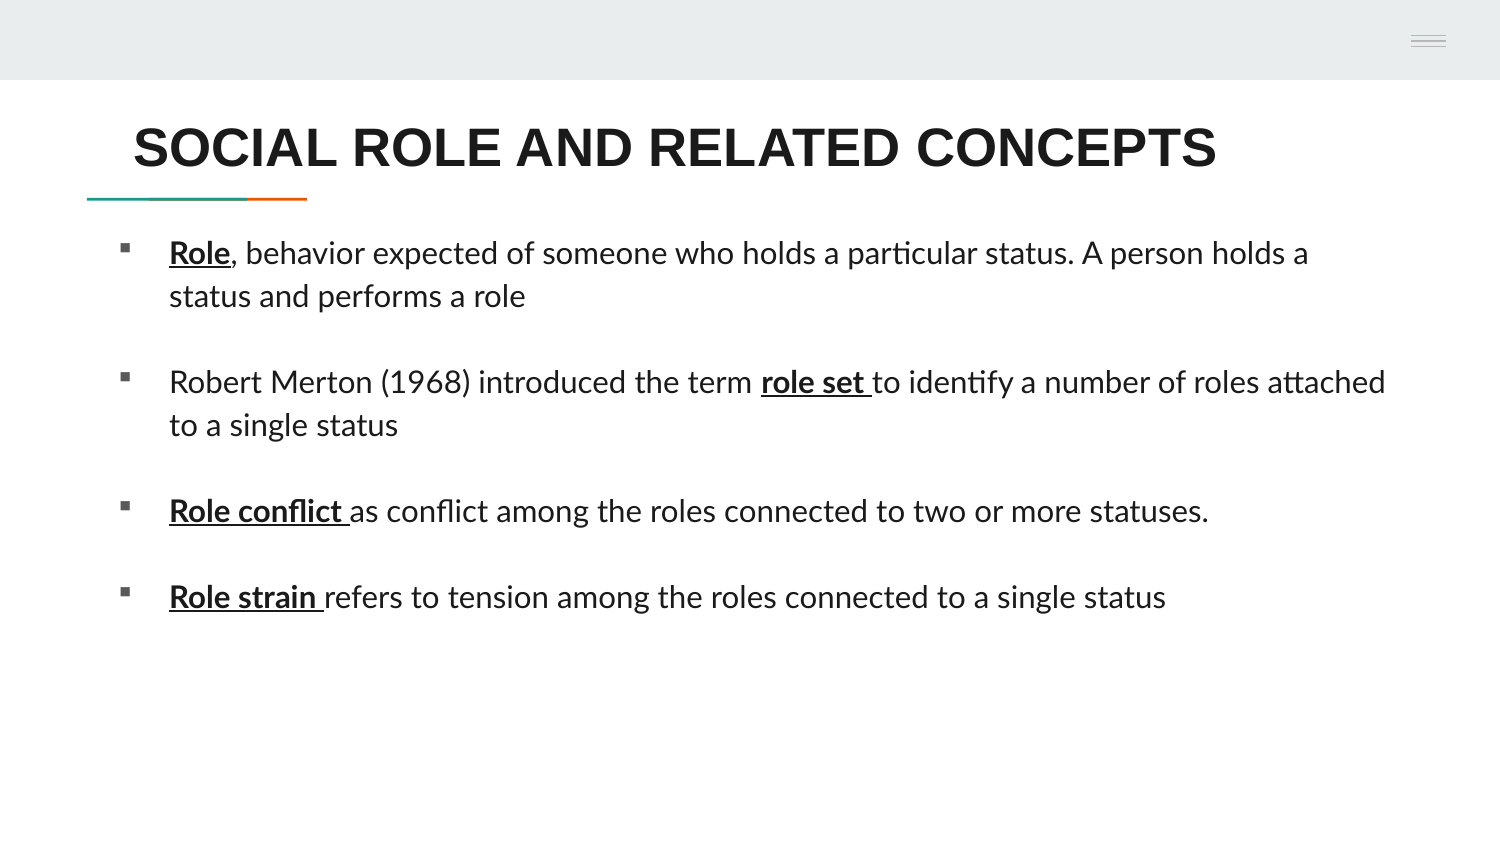

# SOCIAL ROLE AND RELATED CONCEPTS
Role, behavior expected of someone who holds a particular status. A person holds a status and performs a role

Robert Merton (1968) introduced the term role set to identify a number of roles attached to a single status

Role conflict as conflict among the roles connected to two or more statuses.

Role strain refers to tension among the roles connected to a single status